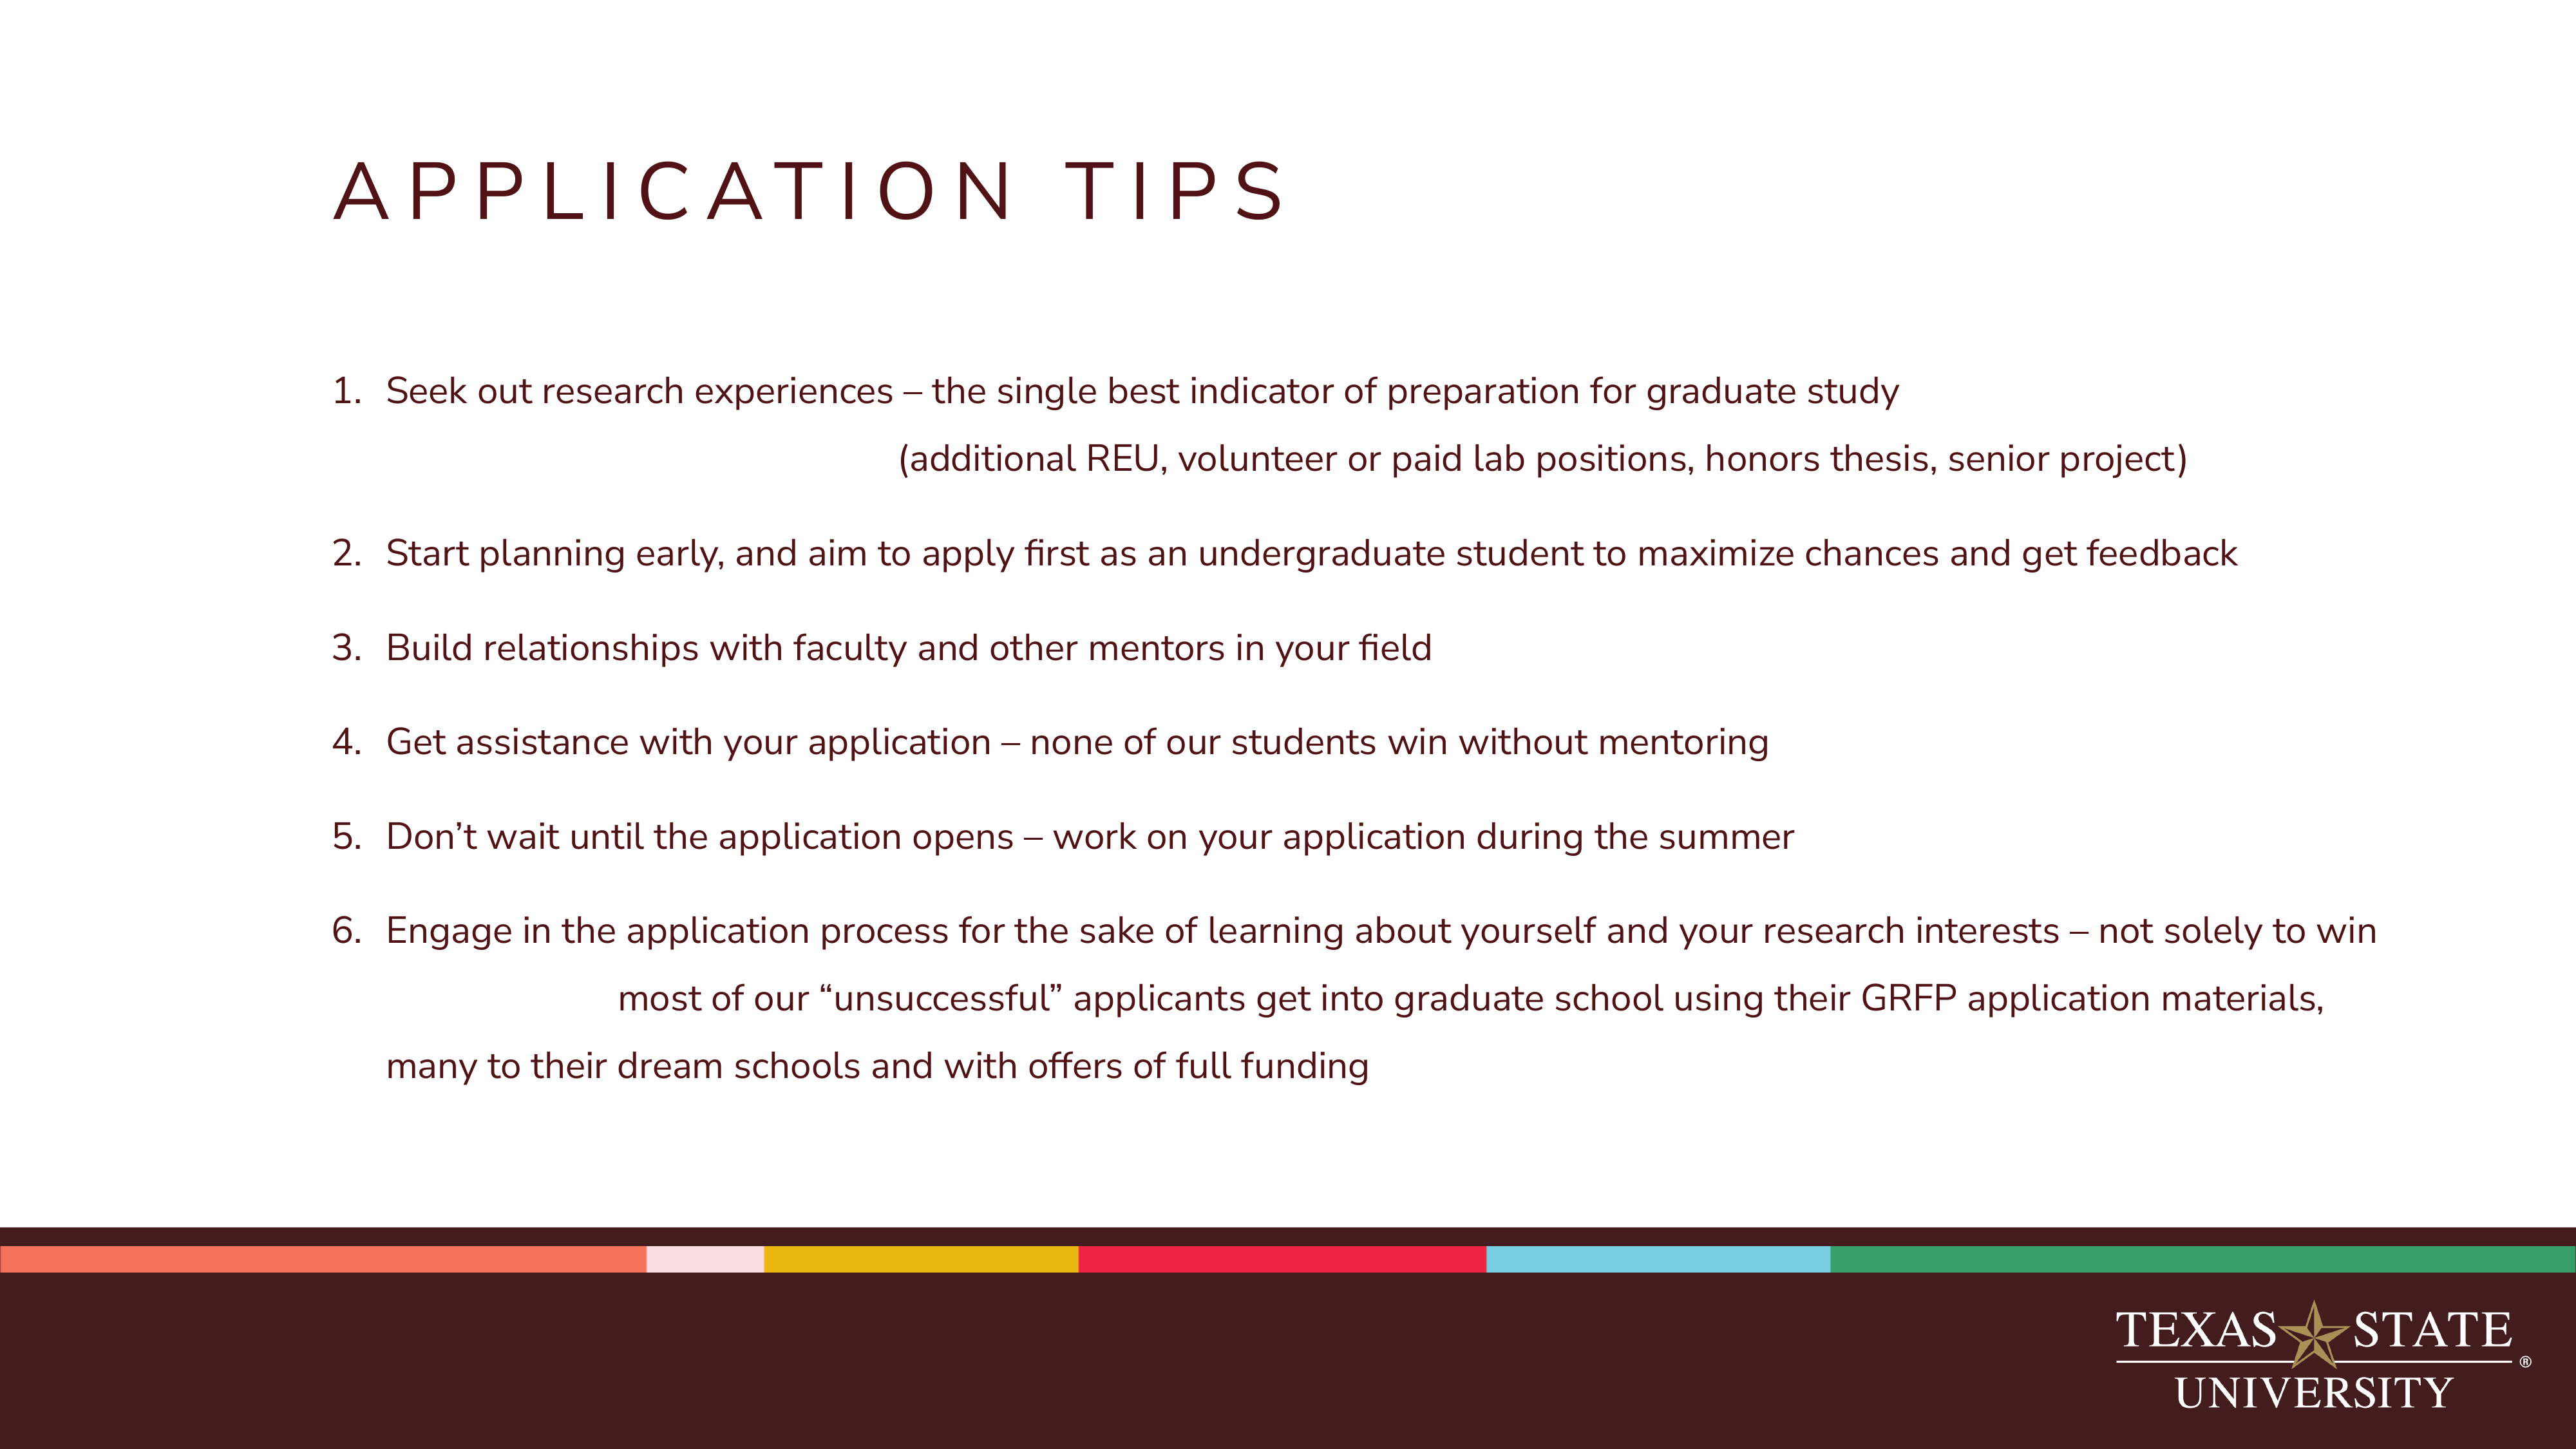

# APPLICATION TIPS
Seek out research experiences – the single best indicator of preparation for graduate study                                                                                                            (additional REU, volunteer or paid lab positions, honors thesis, senior project)
Start planning early, and aim to apply first as an undergraduate student to maximize chances and get feedback
Build relationships with faculty and other mentors in your field
Get assistance with your application – none of our students win without mentoring
Don’t wait until the application opens – work on your application during the summer
Engage in the application process for the sake of learning about yourself and your research interests – not solely to win                             most of our “unsuccessful” applicants get into graduate school using their GRFP application materials, many to their dream schools and with offers of full funding